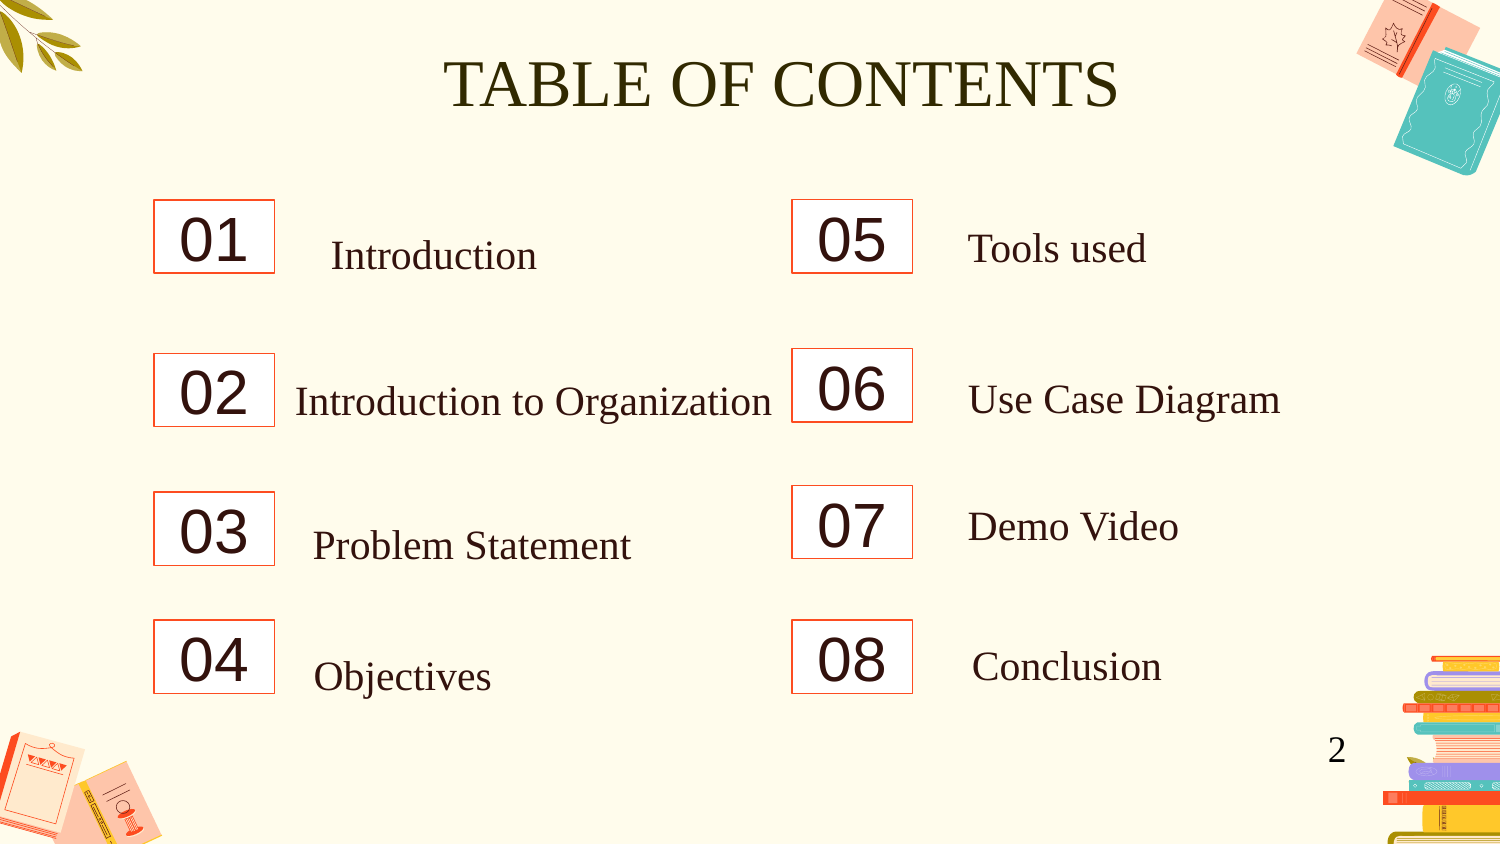

# TABLE OF CONTENTS
Tools used
Introduction
05
01
Use Case Diagram
Introduction to Organization
06
02
Demo Video
Problem Statement
07
03
Conclusion
Objectives
04
08

2